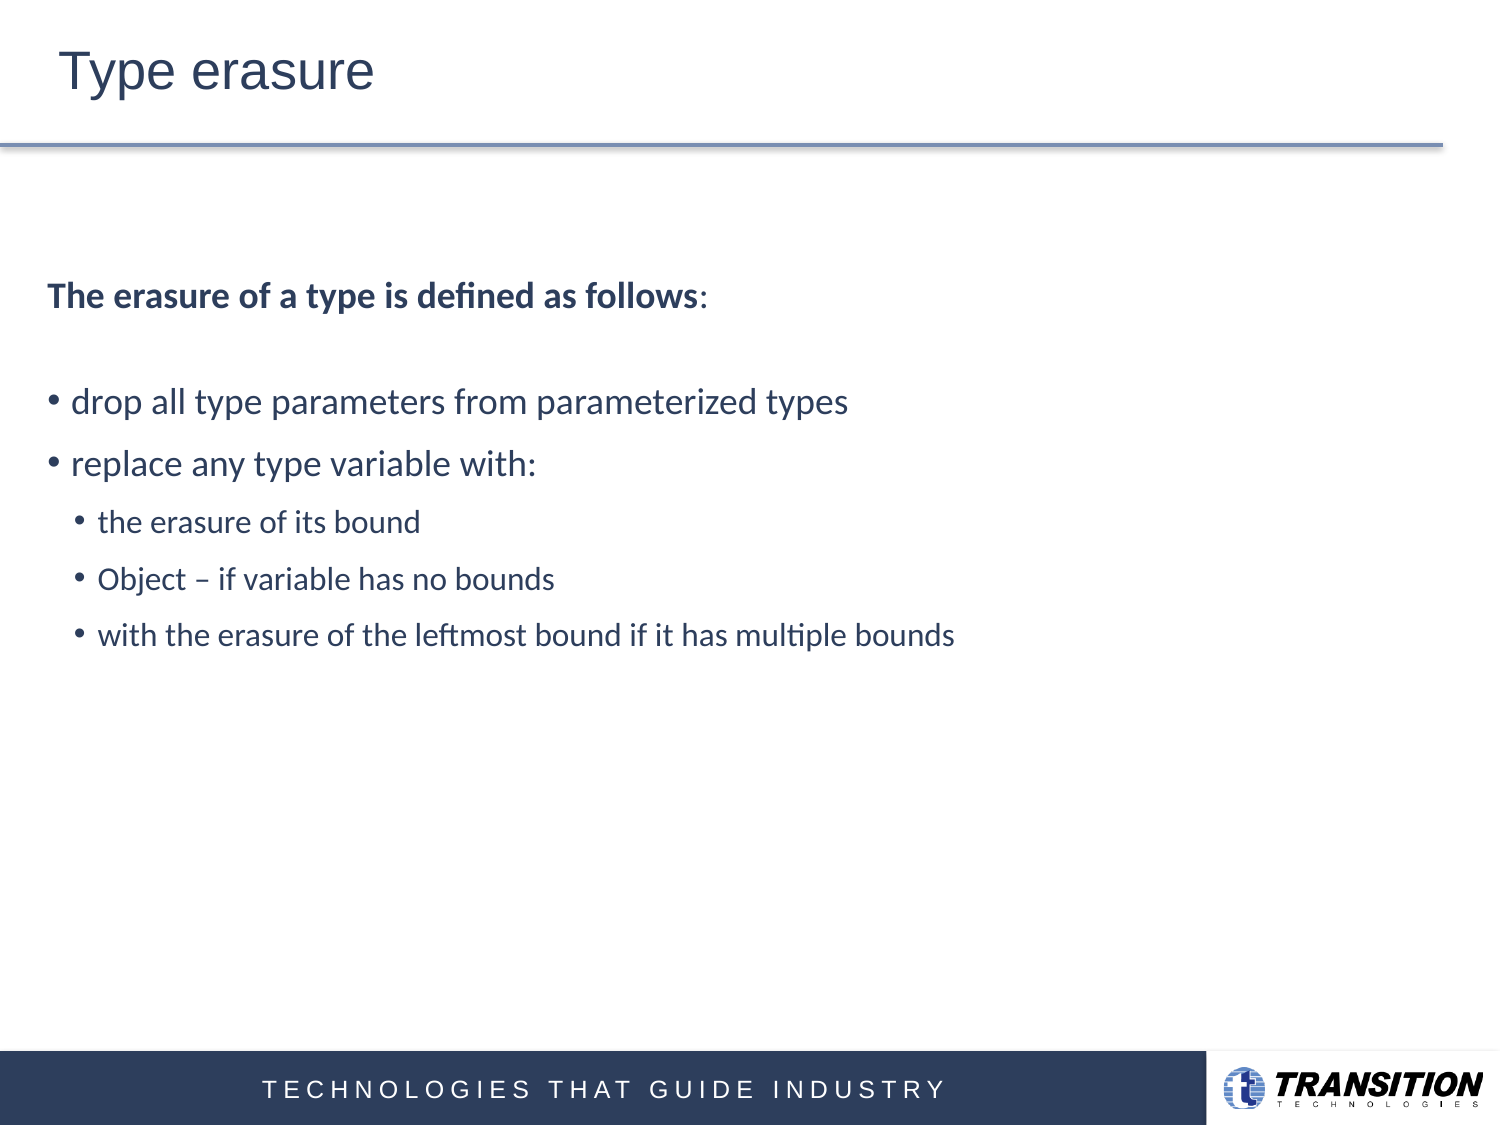

# Type erasure

The erasure of a type is defined as follows:
drop all type parameters from parameterized types
replace any type variable with:
the erasure of its bound
Object – if variable has no bounds
with the erasure of the leftmost bound if it has multiple bounds